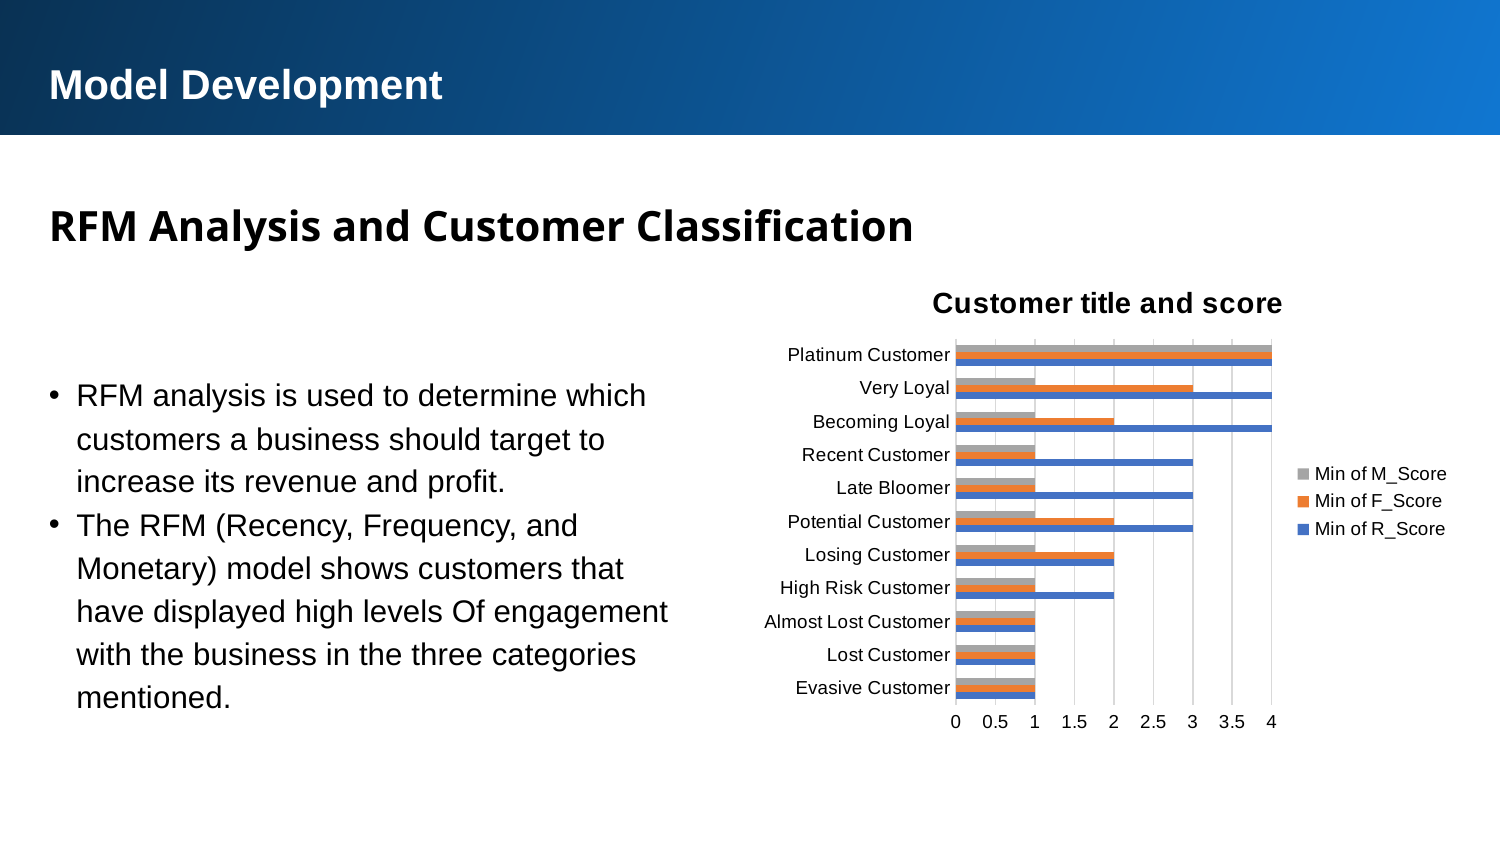

Model Development
RFM Analysis and Customer Classification

### Chart: Customer title and score

| Category | Min of R_Score | Min of F_Score | Min of M_Score |
|---|---|---|---|
| Evasive Customer | 1.0 | 1.0 | 1.0 |
| Lost Customer | 1.0 | 1.0 | 1.0 |
| Almost Lost Customer | 1.0 | 1.0 | 1.0 |
| High Risk Customer | 2.0 | 1.0 | 1.0 |
| Losing Customer | 2.0 | 2.0 | 1.0 |
| Potential Customer | 3.0 | 2.0 | 1.0 |
| Late Bloomer | 3.0 | 1.0 | 1.0 |
| Recent Customer | 3.0 | 1.0 | 1.0 |
| Becoming Loyal | 4.0 | 2.0 | 1.0 |
| Very Loyal | 4.0 | 3.0 | 1.0 |
| Platinum Customer | 4.0 | 4.0 | 4.0 |
RFM analysis is used to determine which customers a business should target to increase its revenue and profit.
The RFM (Recency, Frequency, and Monetary) model shows customers that
have displayed high levels Of engagement with the business in the three categories mentioned.